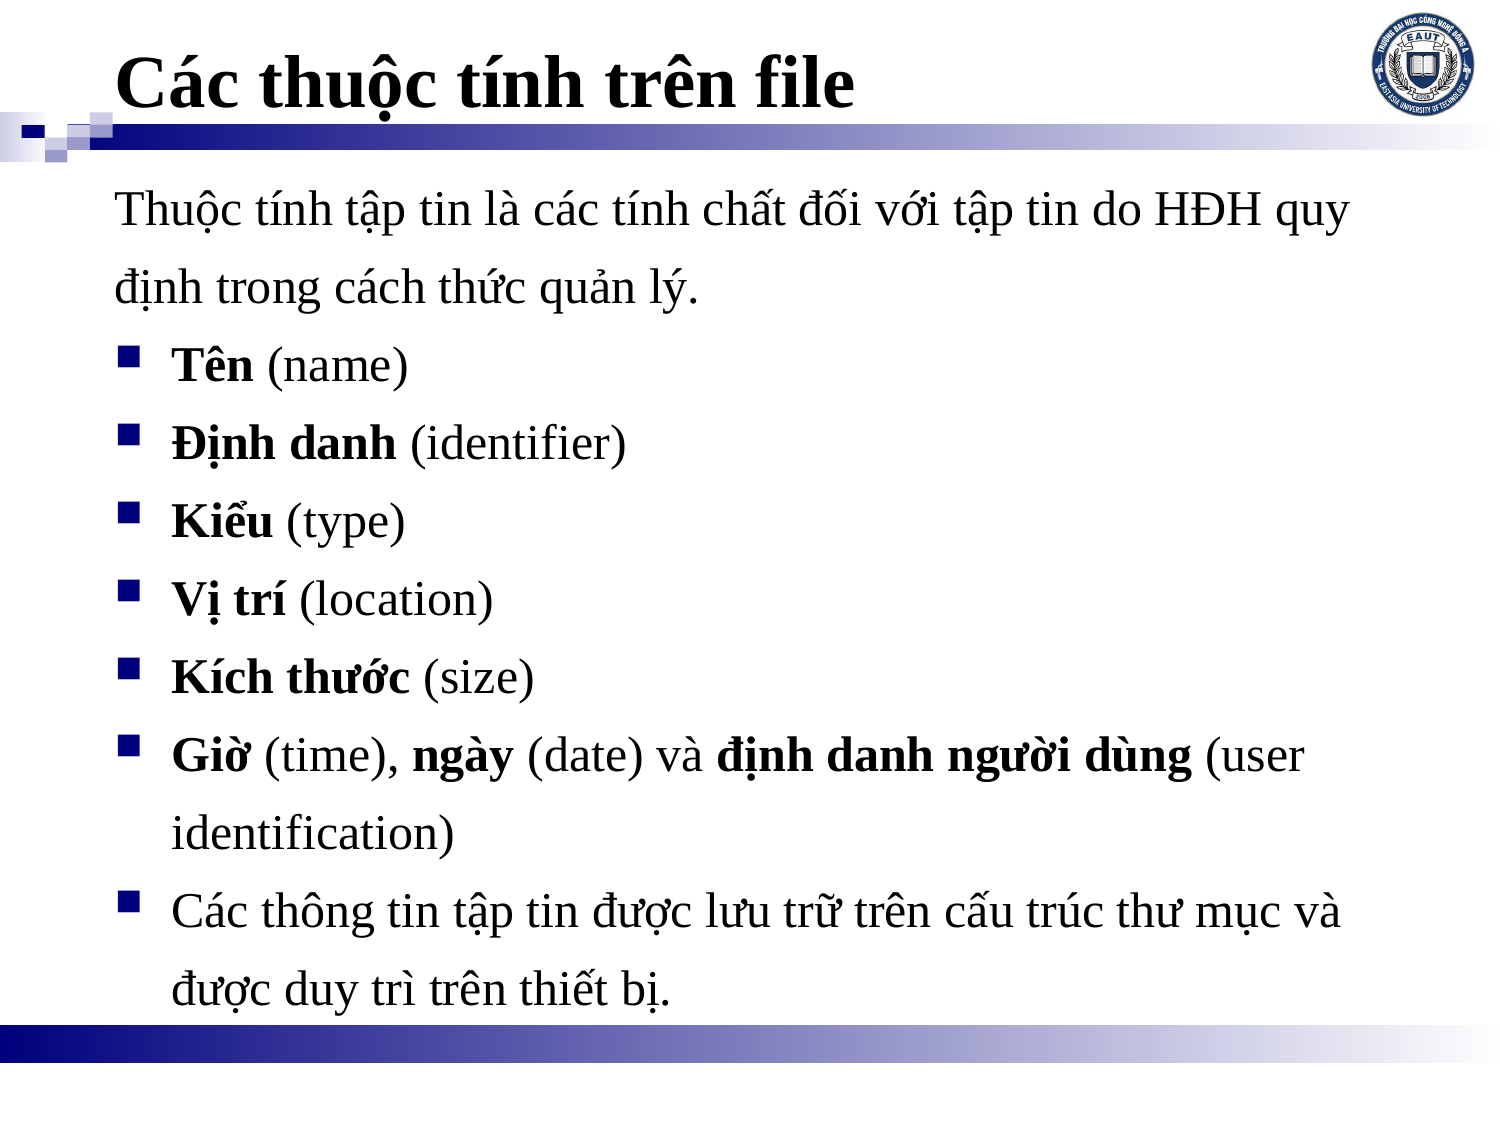

# Các thuộc tính trên file
Thuộc tính tập tin là các tính chất đối với tập tin do HĐH quy định trong cách thức quản lý.
Tên (name)
Định danh (identifier)
Kiểu (type)
Vị trí (location)
Kích thước (size)
Giờ (time), ngày (date) và định danh người dùng (user identification)
Các thông tin tập tin được lưu trữ trên cấu trúc thư mục và được duy trì trên thiết bị.